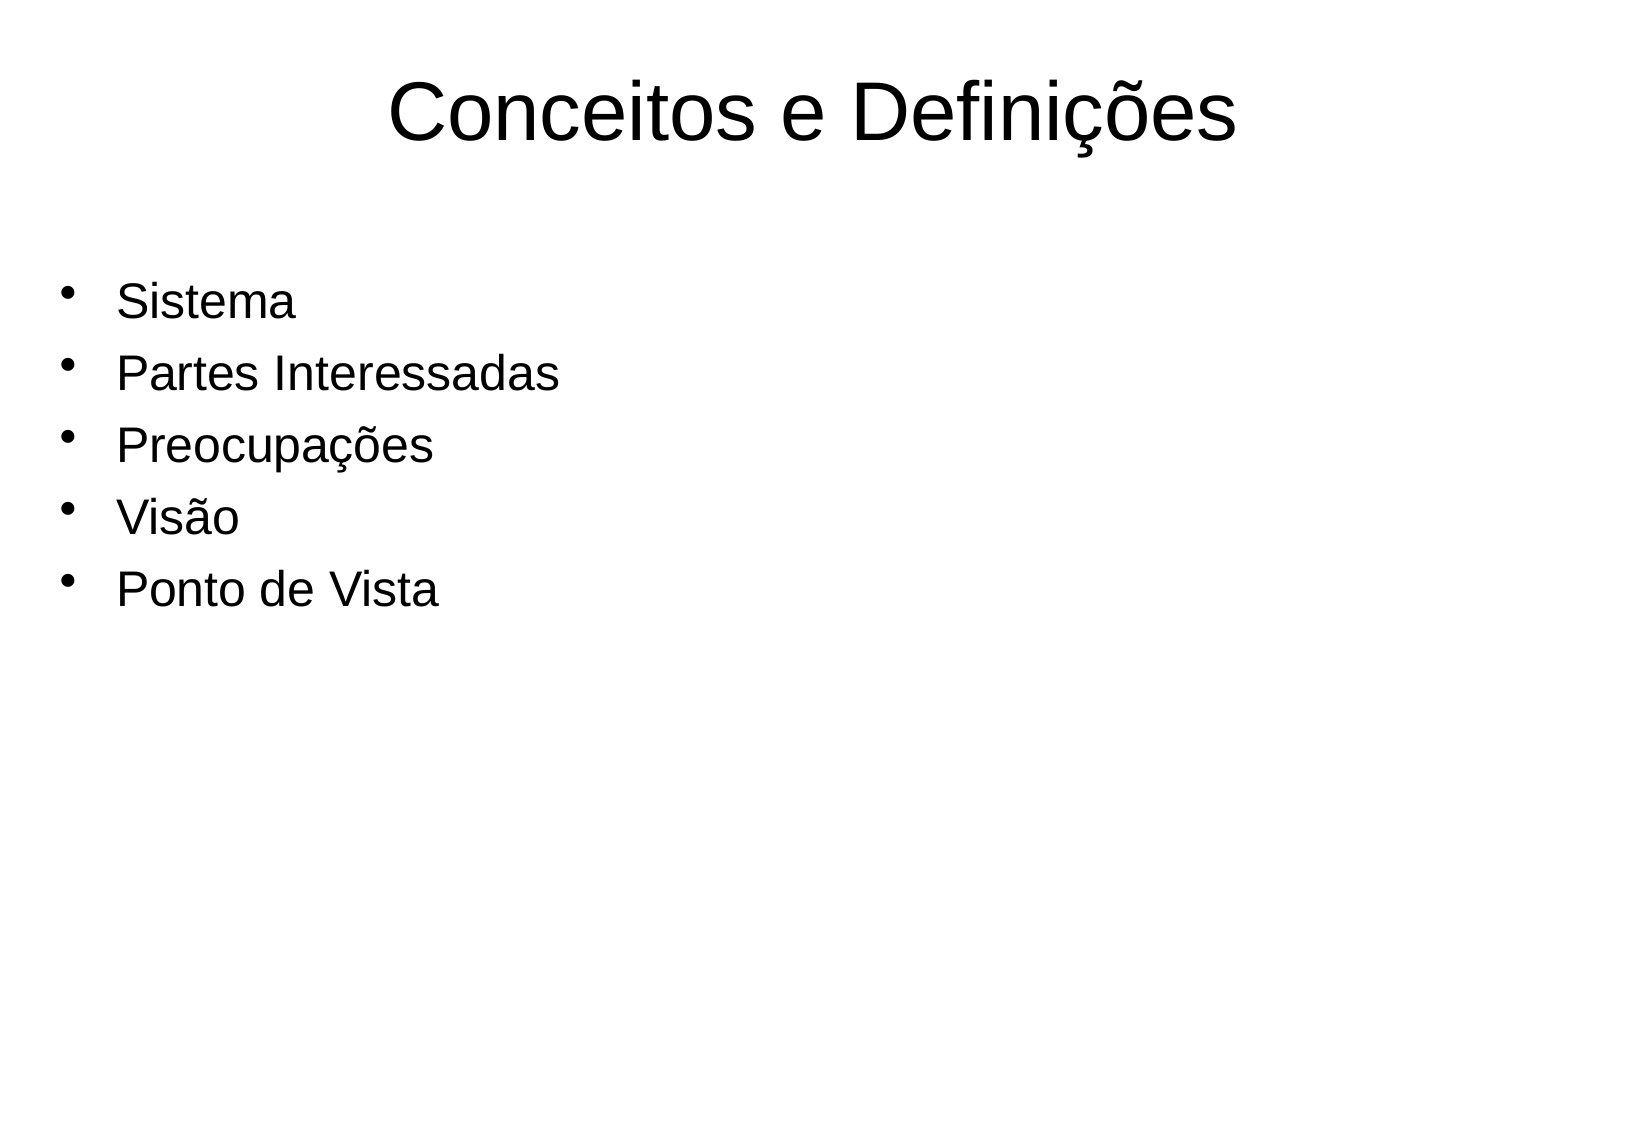

# Conceitos e Definições
Sistema
Partes Interessadas
Preocupações
Visão
Ponto de Vista